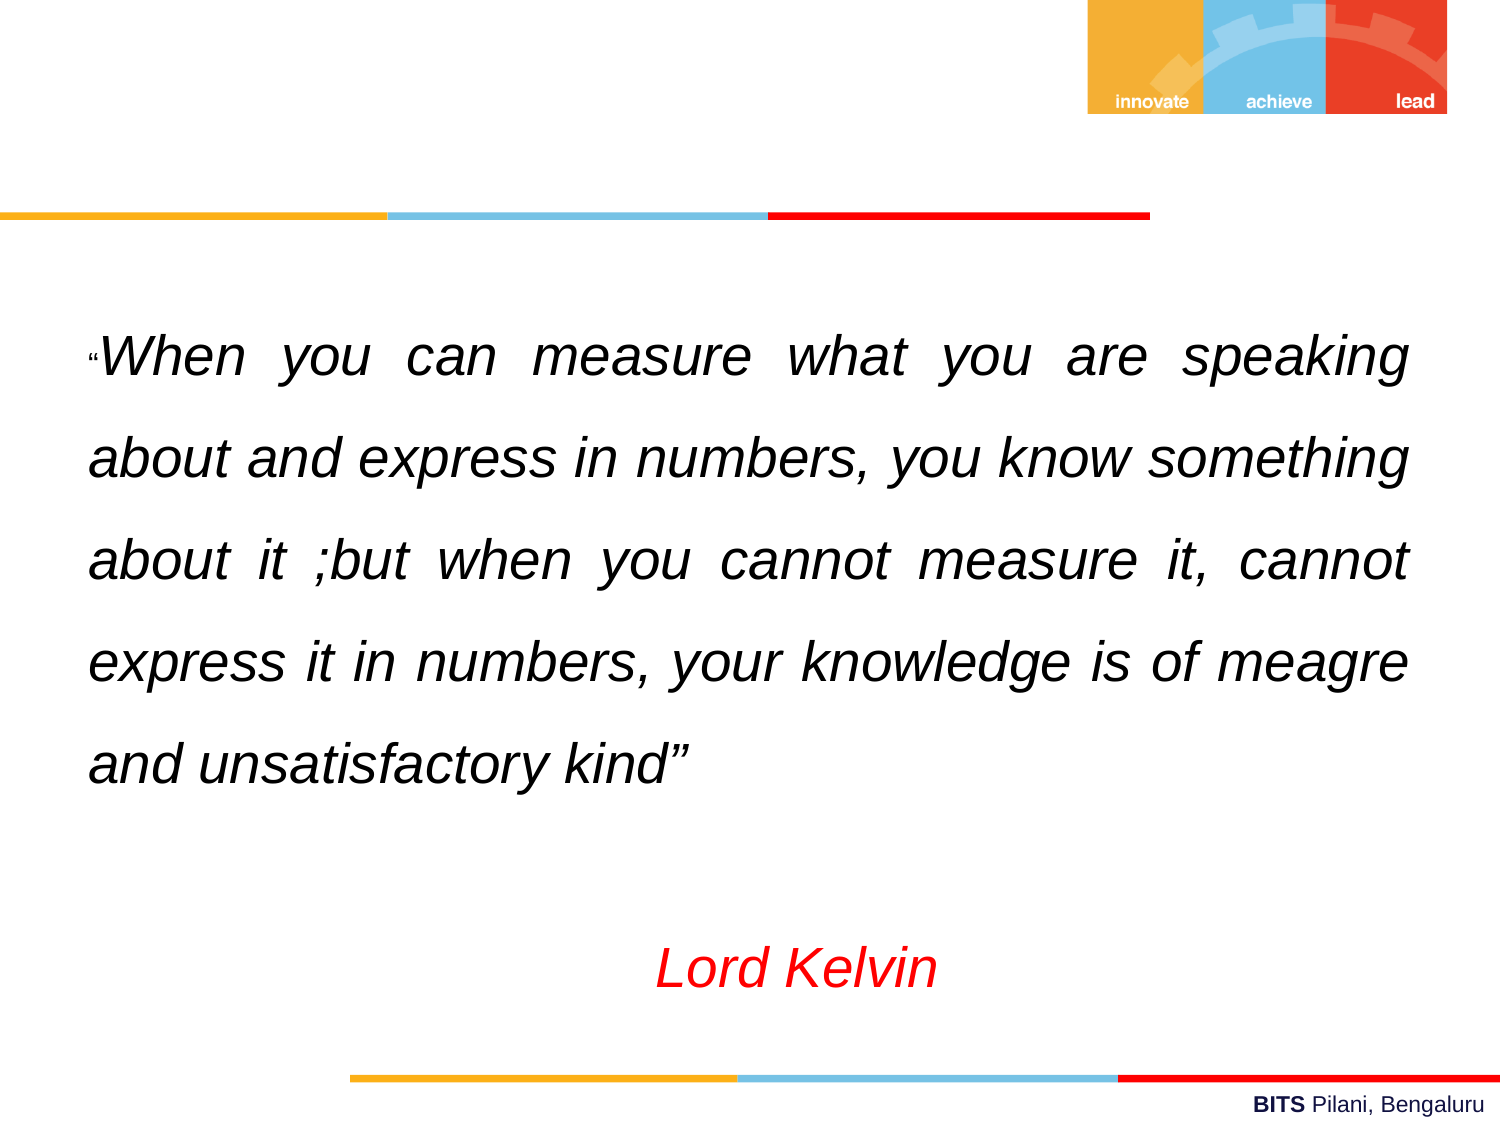

“When you can measure what you are speaking about and express in numbers, you know something about it ;but when you cannot measure it, cannot express it in numbers, your knowledge is of meagre and unsatisfactory kind”

                                    Lord Kelvin